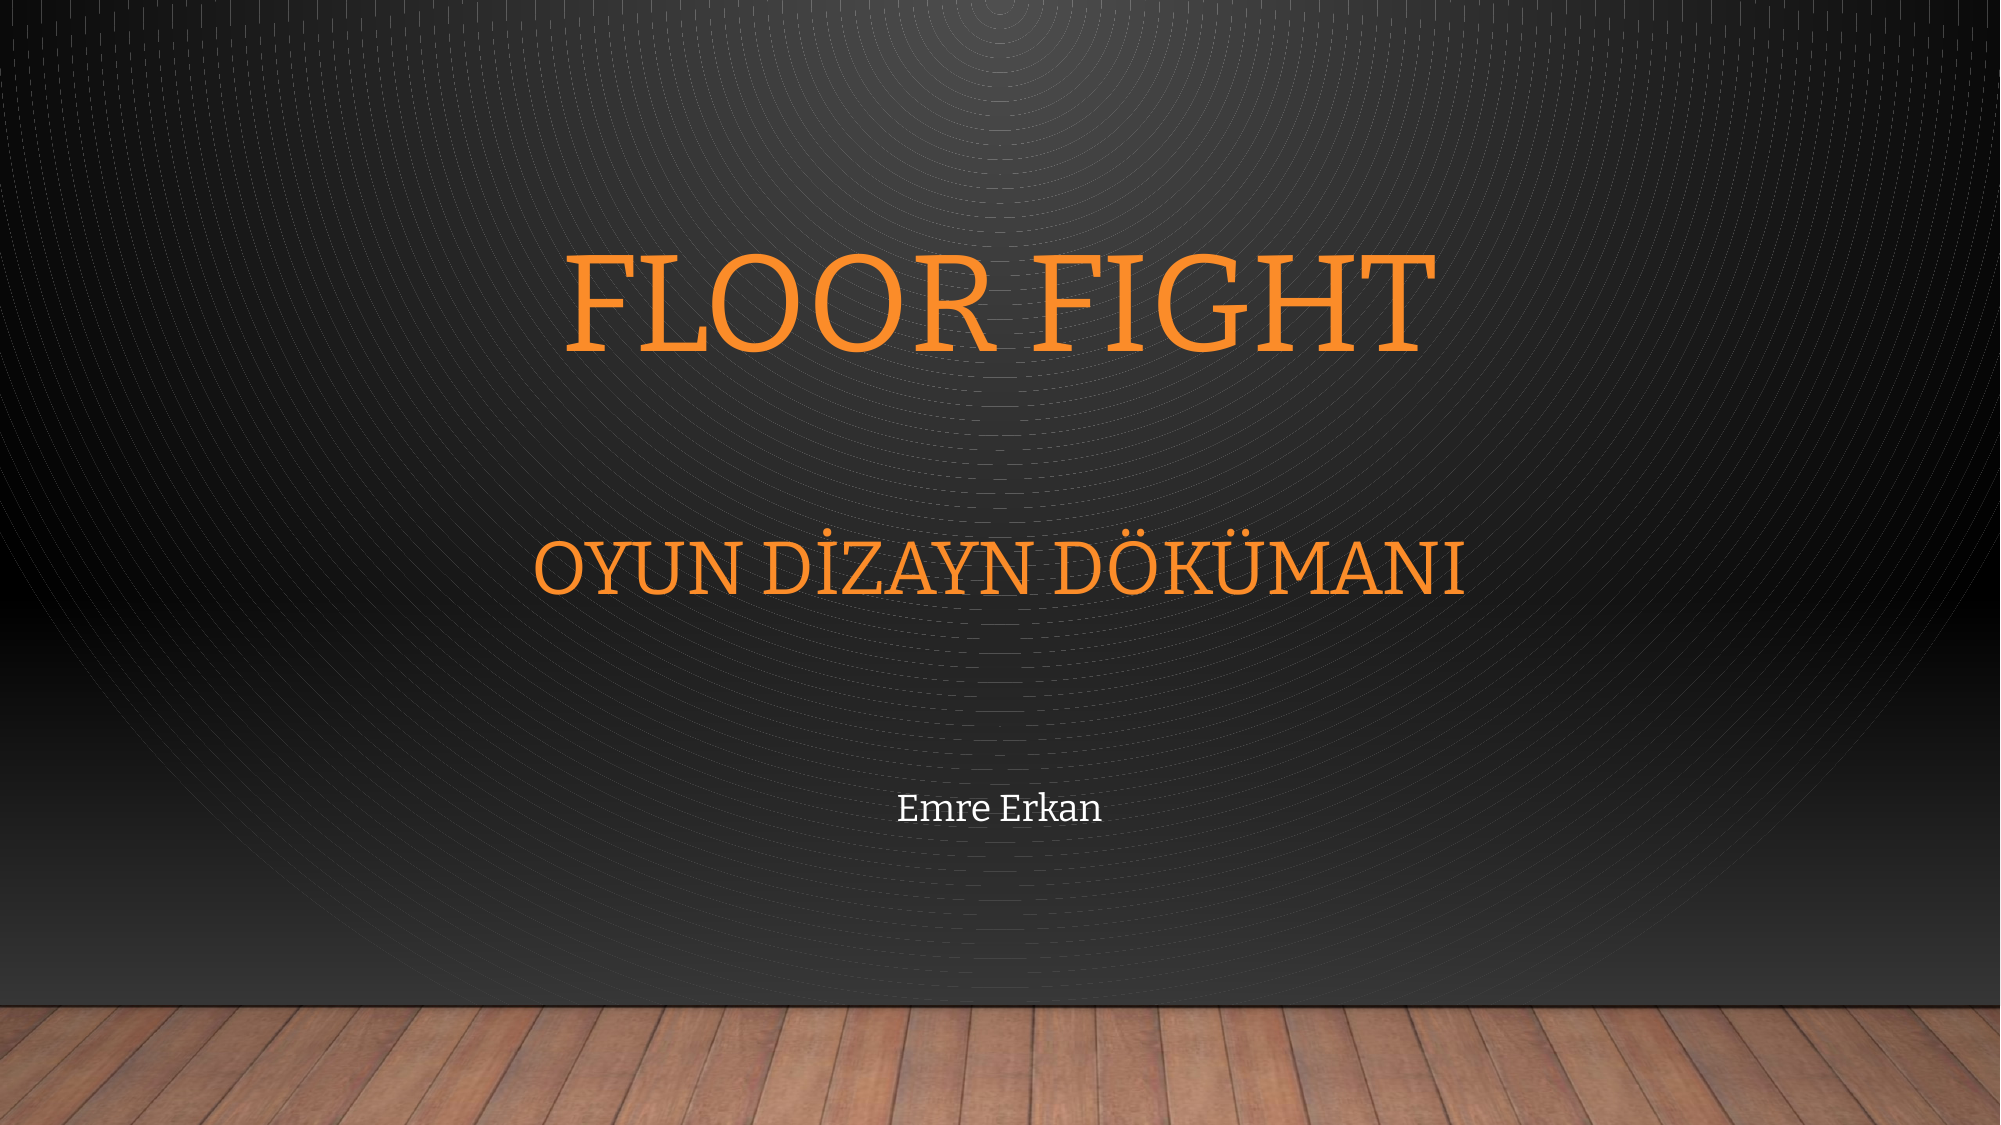

# Floor fıght Oyun Dizayn Dökümanı
Emre Erkan